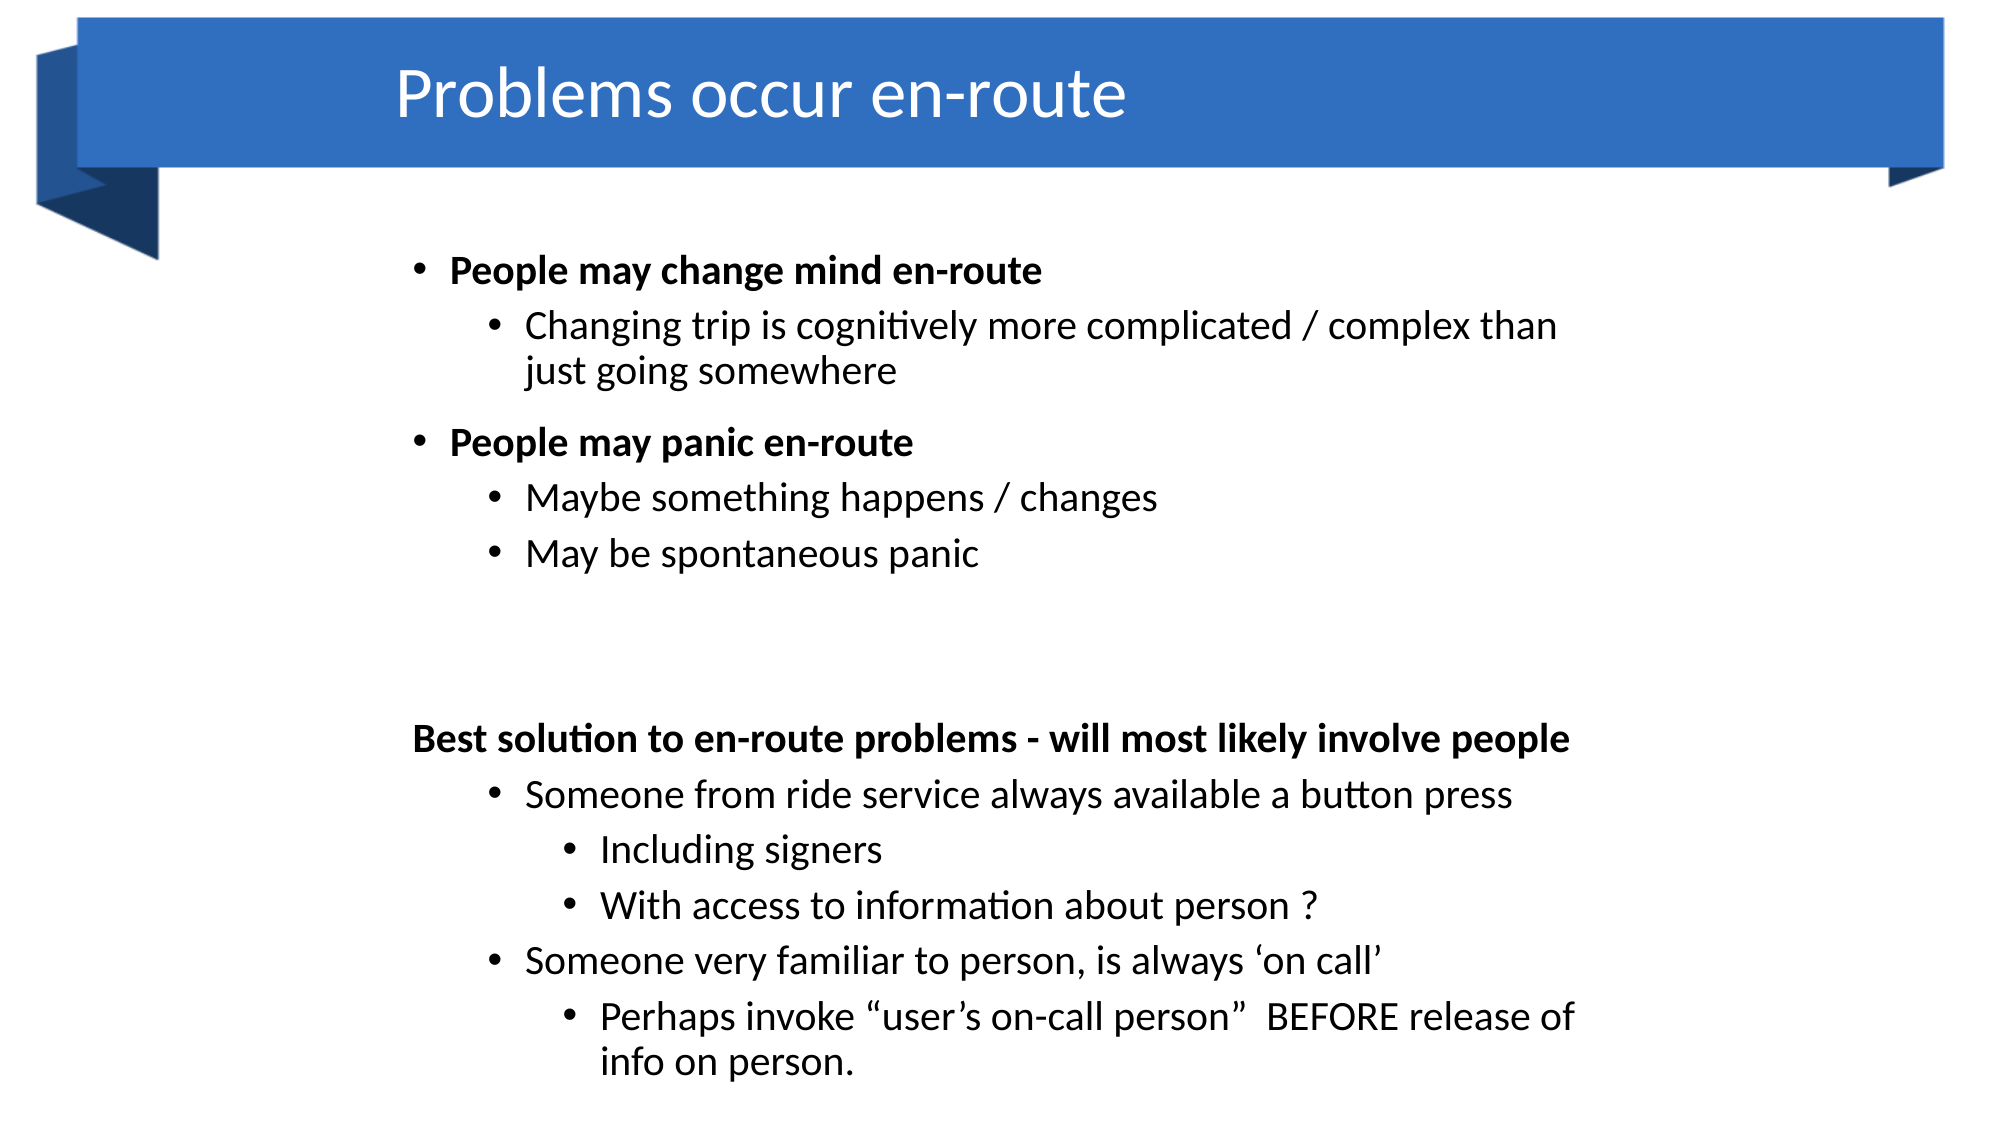

# Problems occur en-route
People may change mind en-route
Changing trip is cognitively more complicated / complex than
just going somewhere
People may panic en-route
Maybe something happens / changes
May be spontaneous panic

Best solution to en-route problems - will most likely involve people
Someone from ride service always available a button press
Including signers
With access to information about person ?
Someone very familiar to person, is always ‘on call’
Perhaps invoke “user’s on-call person”  BEFORE release of
info on person.